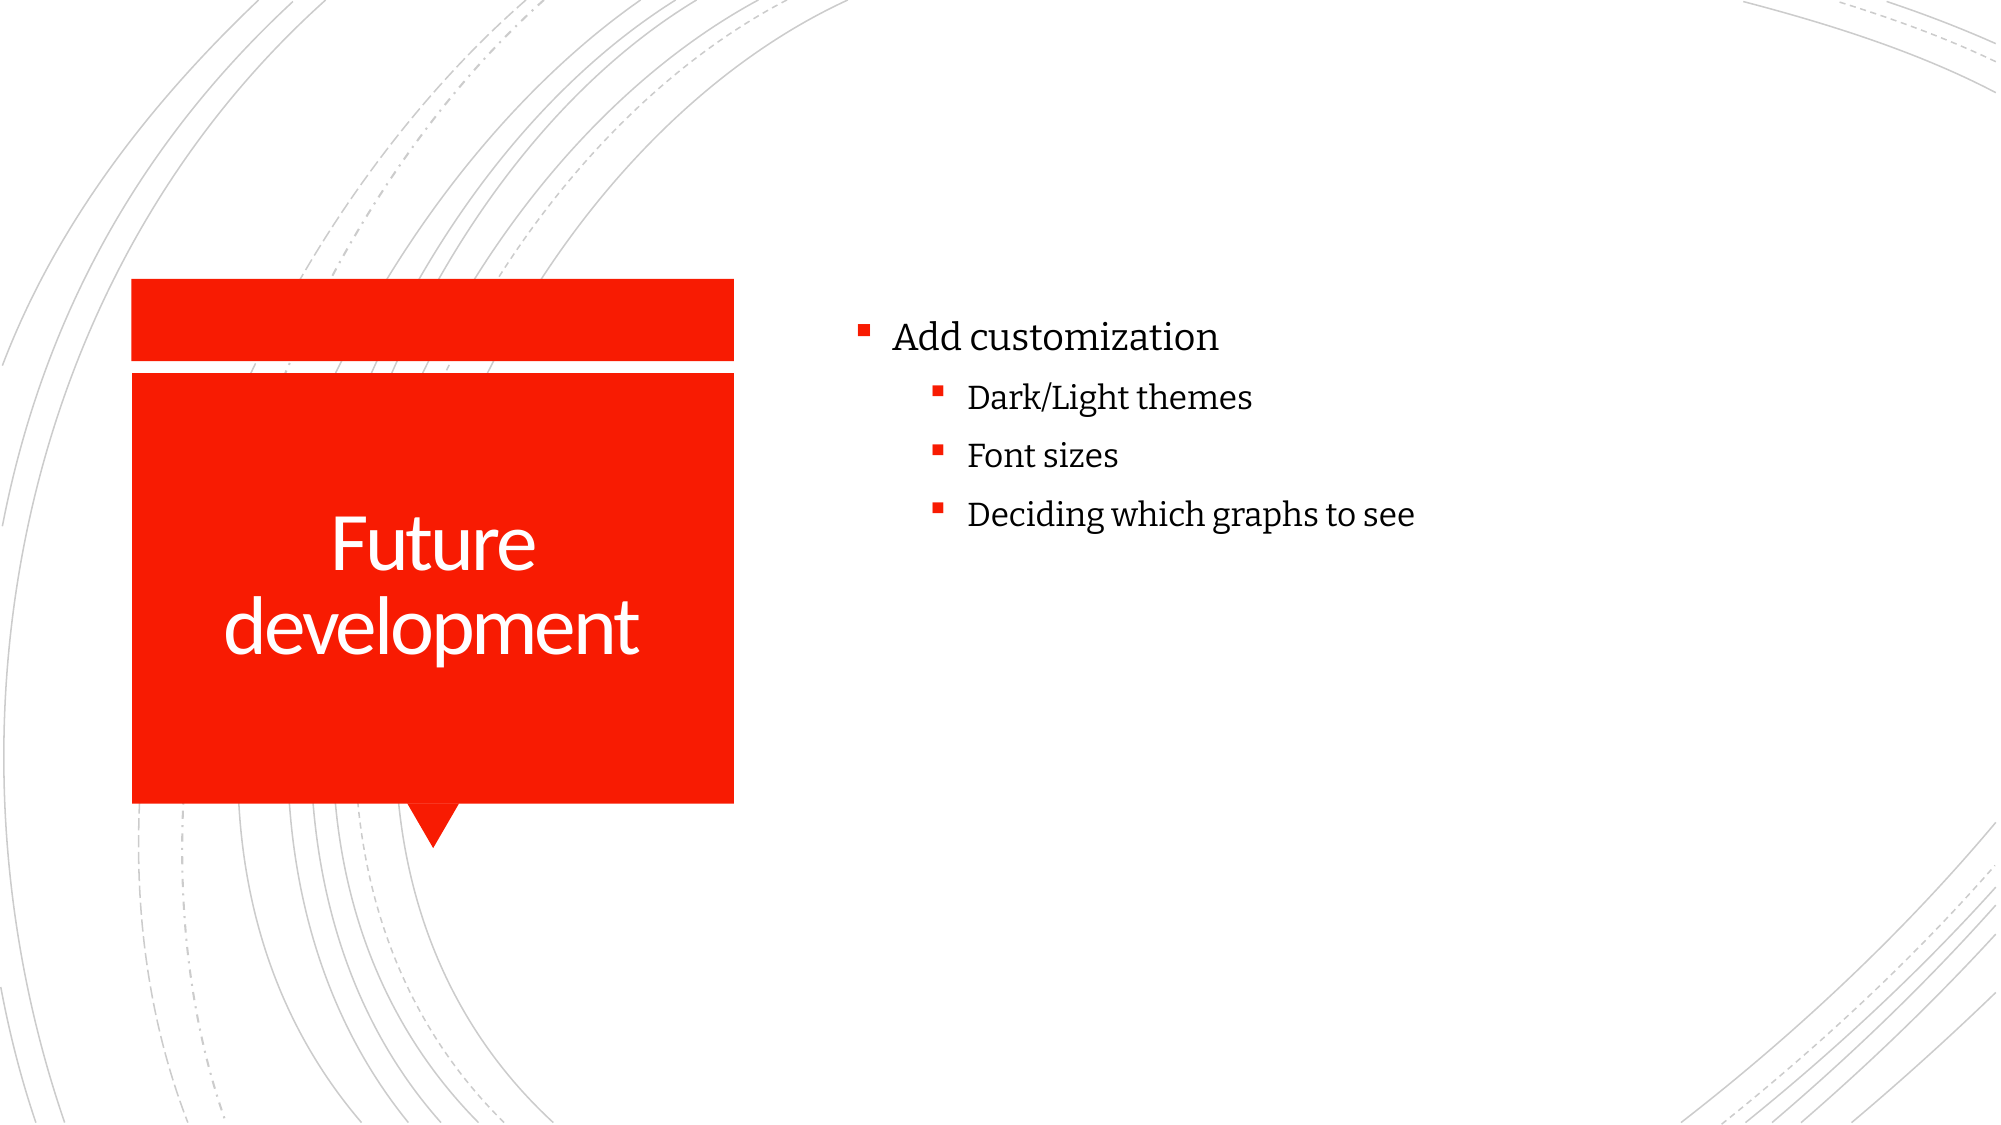

Add customization
Dark/Light themes
Font sizes
Deciding which graphs to see

# Future development